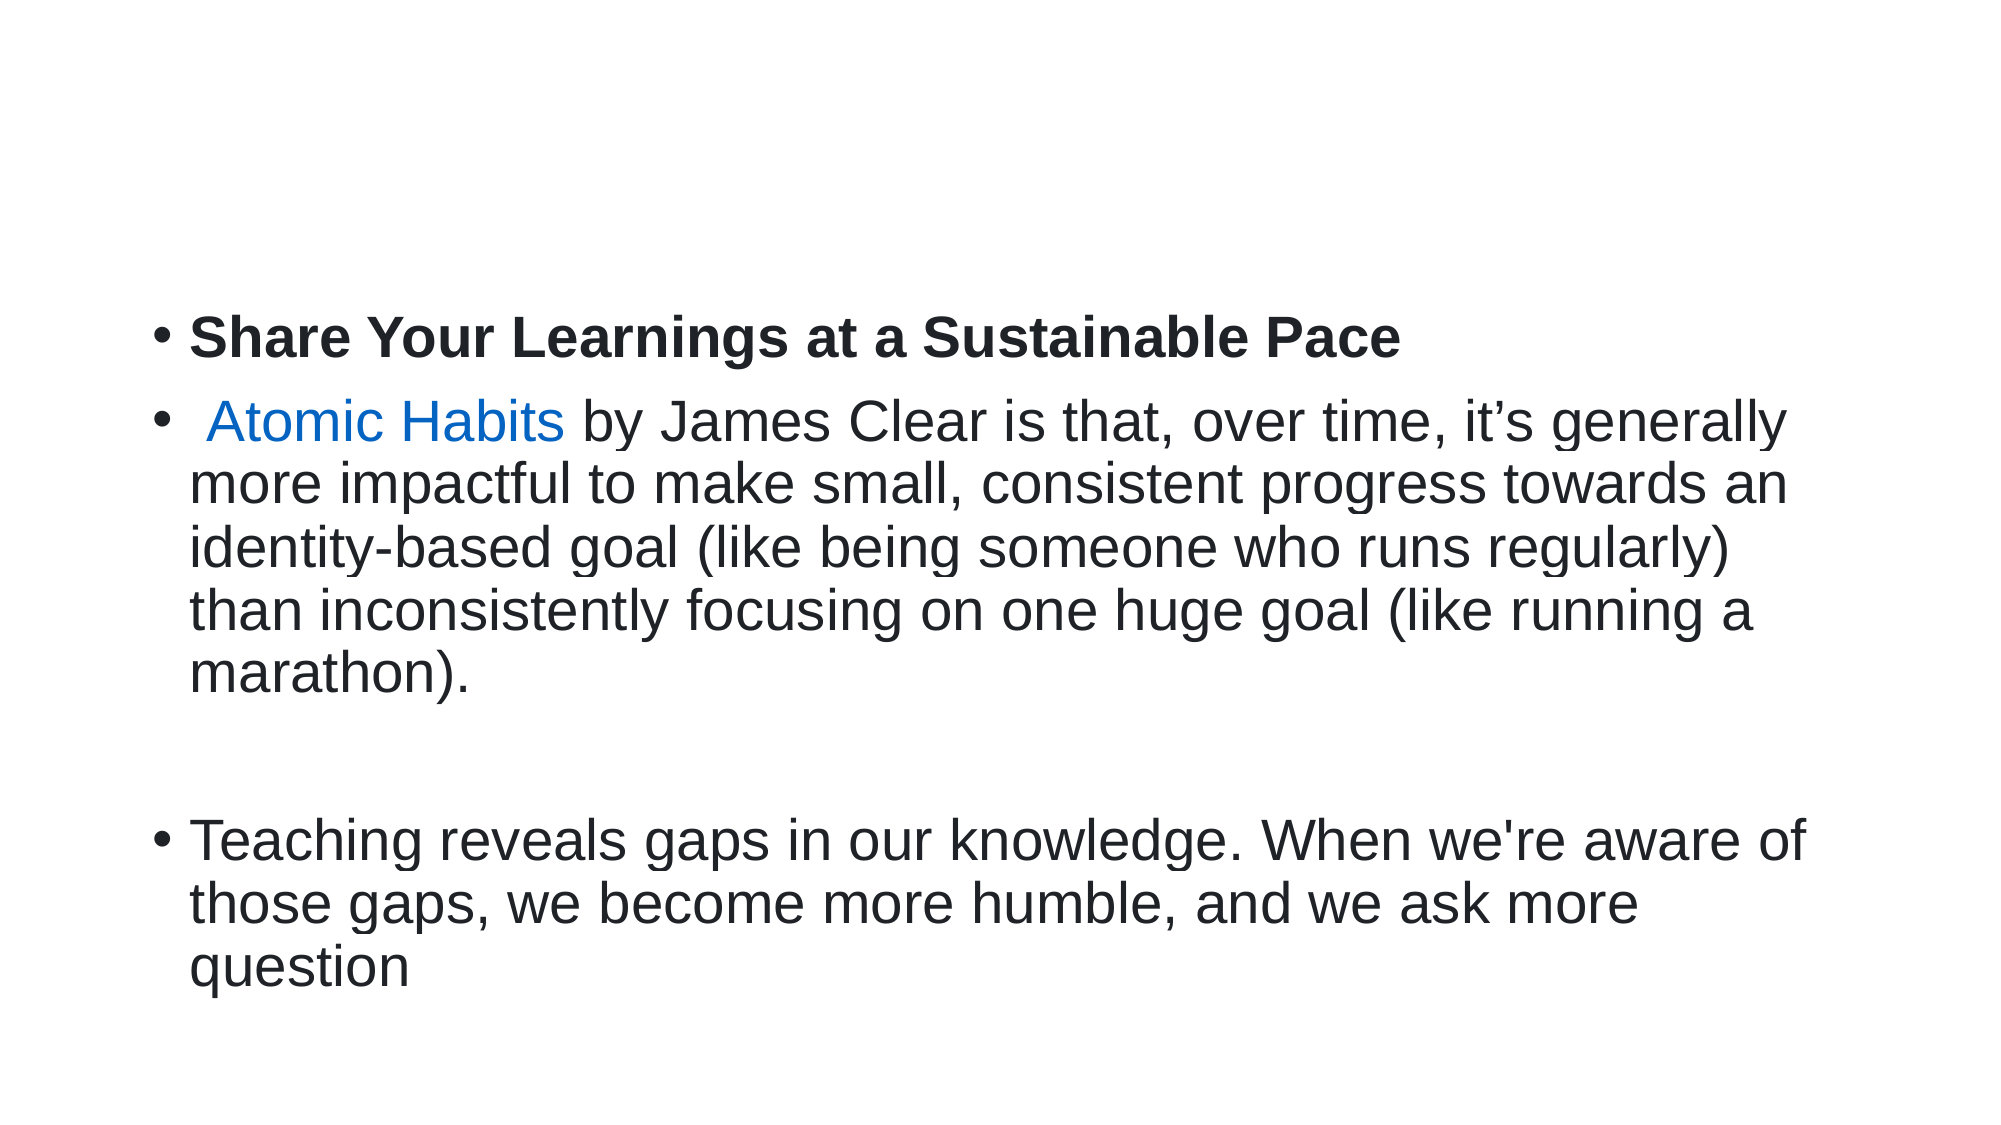

#
Share Your Learnings at a Sustainable Pace
 Atomic Habits by James Clear is that, over time, it’s generally more impactful to make small, consistent progress towards an identity-based goal (like being someone who runs regularly) than inconsistently focusing on one huge goal (like running a marathon).

Teaching reveals gaps in our knowledge. When we're aware of those gaps, we become more humble, and we ask more question